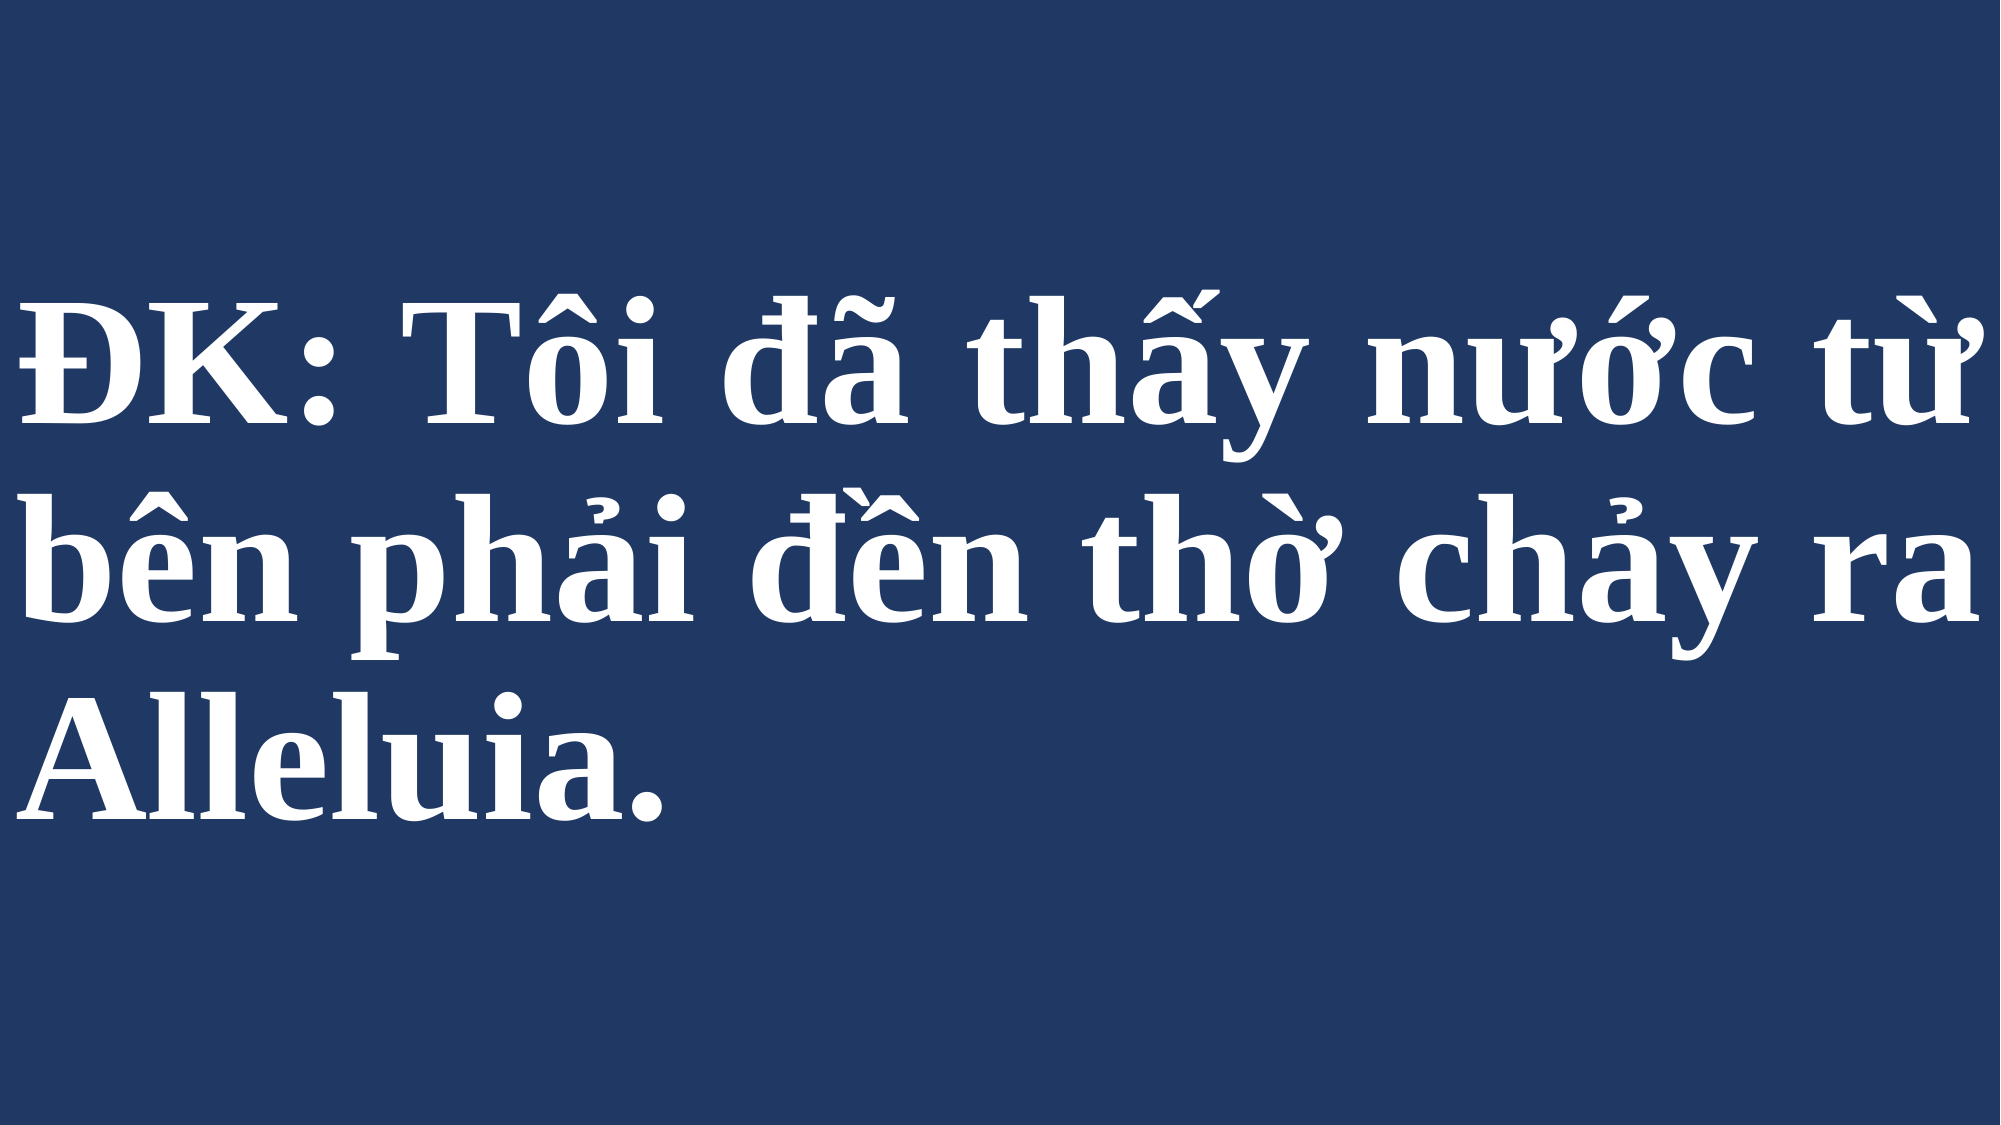

# ĐK: Tôi đã thấy nước từ bên phải đền thờ chảy ra Alleluia.